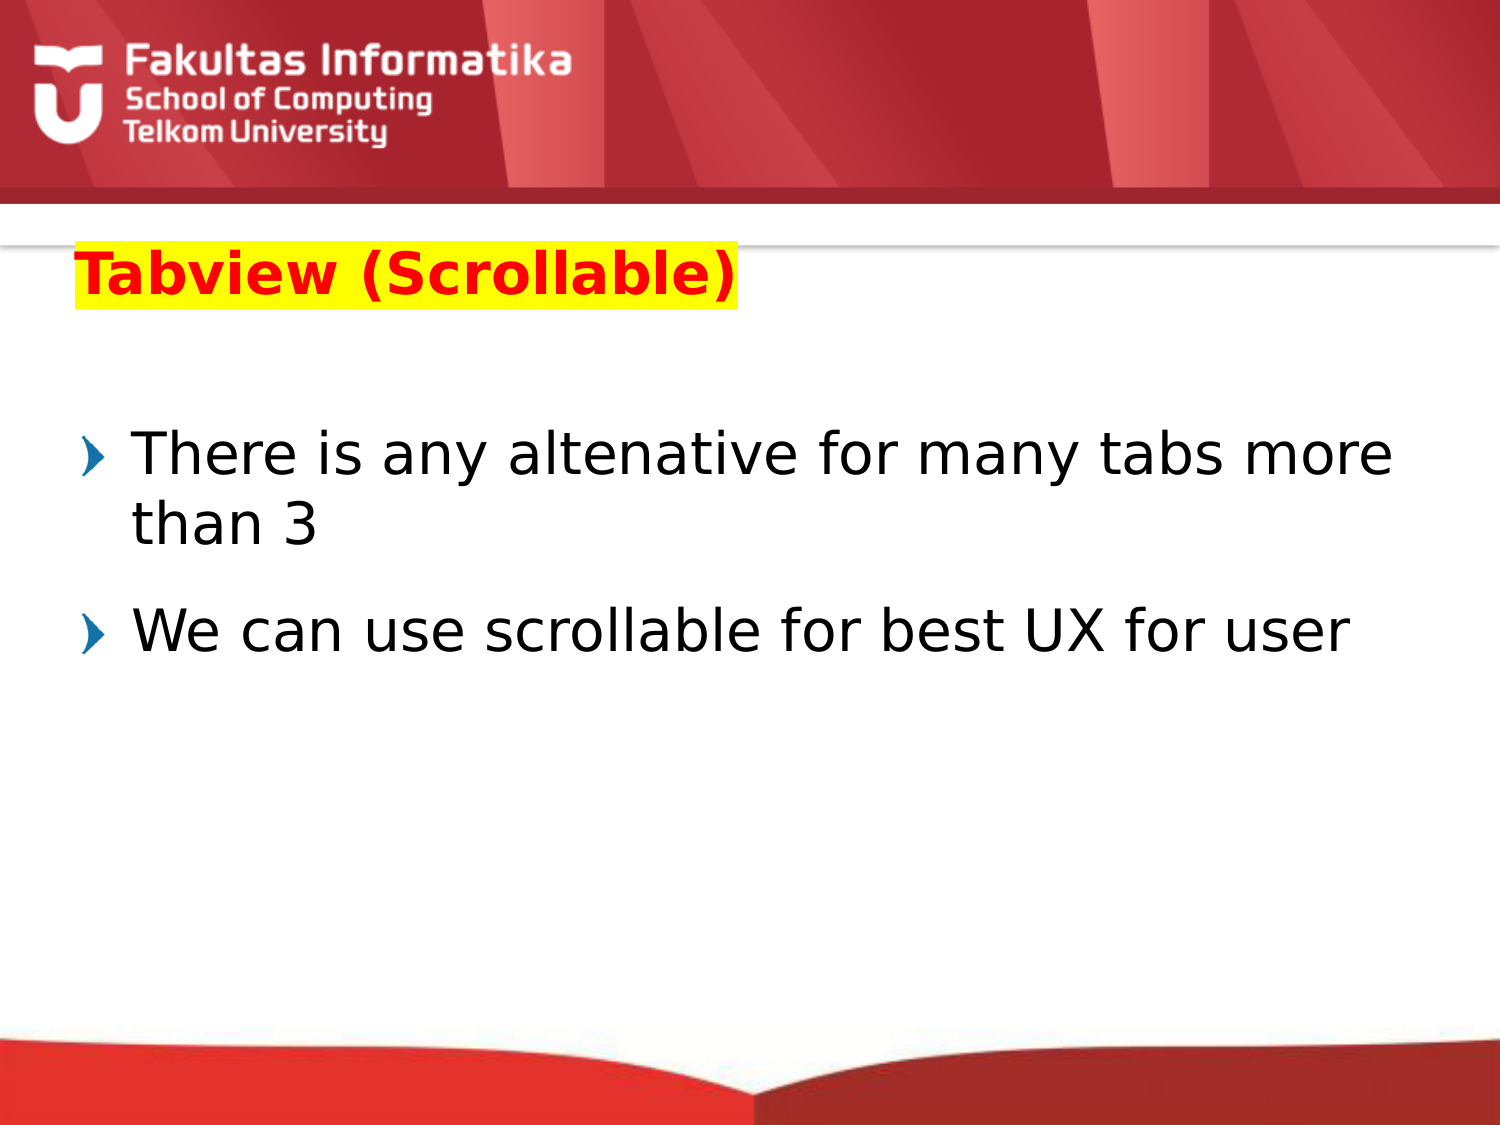

# Tabview (Scrollable)
There is any altenative for many tabs more than 3
We can use scrollable for best UX for user